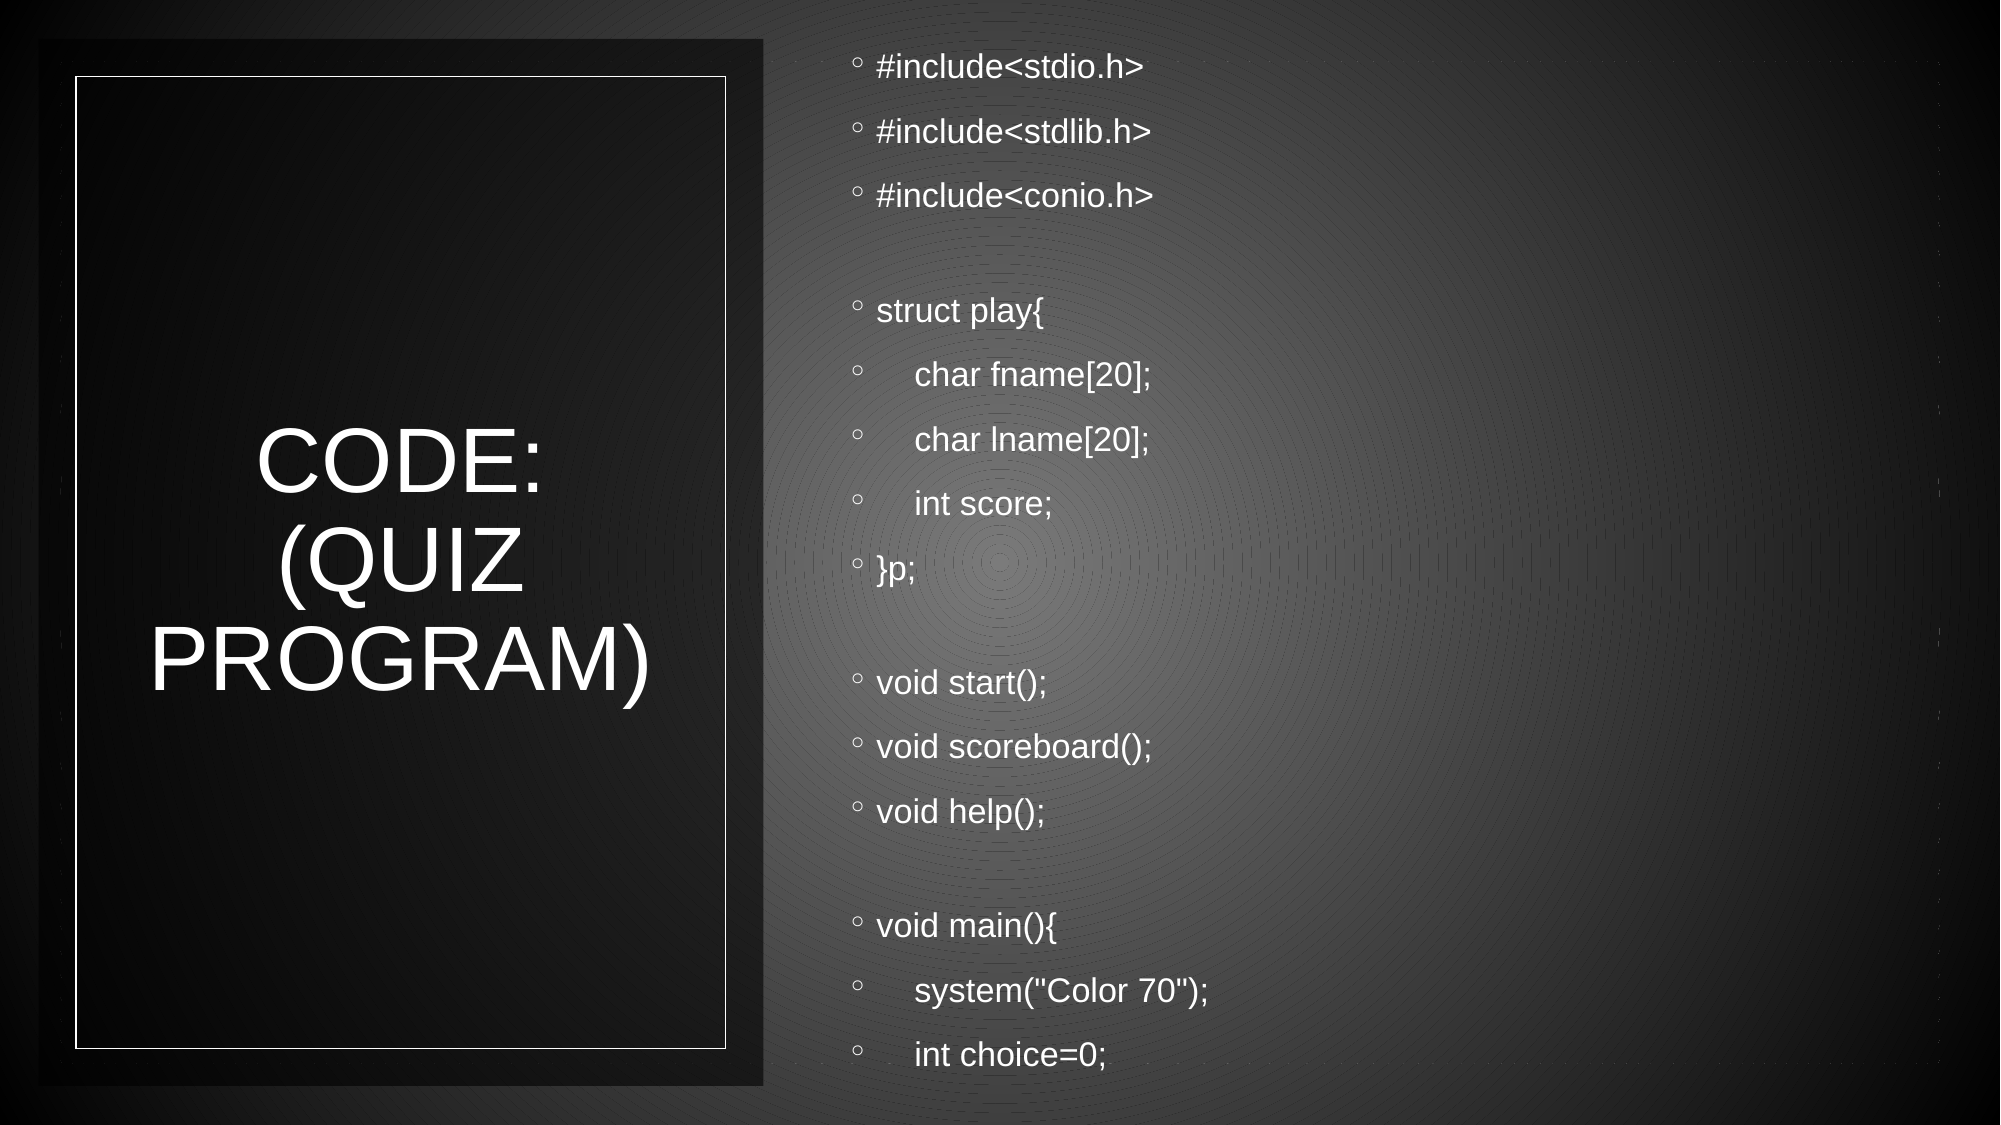

#include<stdio.h>
#include<stdlib.h>
#include<conio.h>

struct play{
    char fname[20];
    char lname[20];
    int score;
}p;

void start();
void scoreboard();
void help();

void main(){
    system("Color 70");
    int choice=0;

# CODE: (QUIZ PROGRAM)